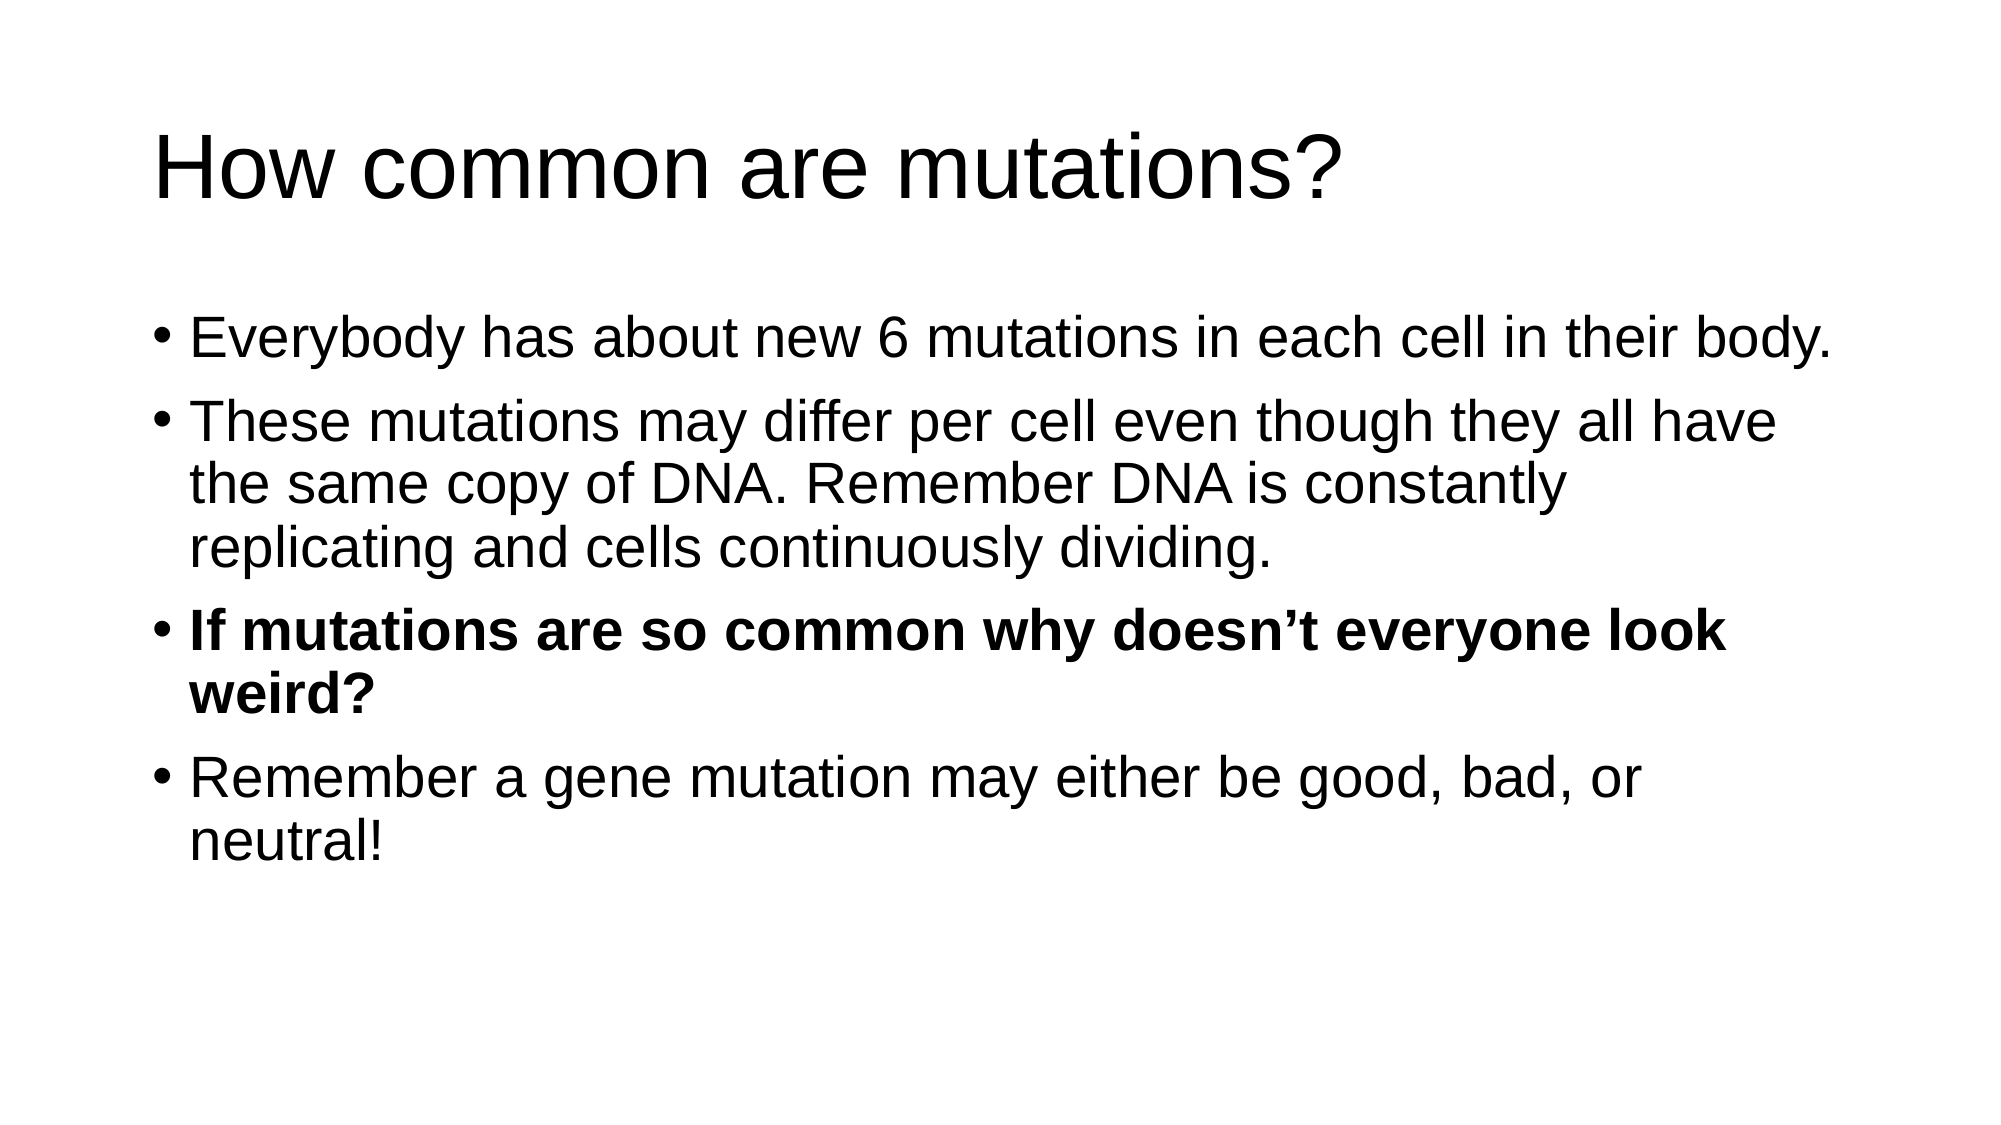

# How common are mutations?
Everybody has about new 6 mutations in each cell in their body.
These mutations may differ per cell even though they all have the same copy of DNA. Remember DNA is constantly replicating and cells continuously dividing.
If mutations are so common why doesn’t everyone look weird?
Remember a gene mutation may either be good, bad, or neutral!